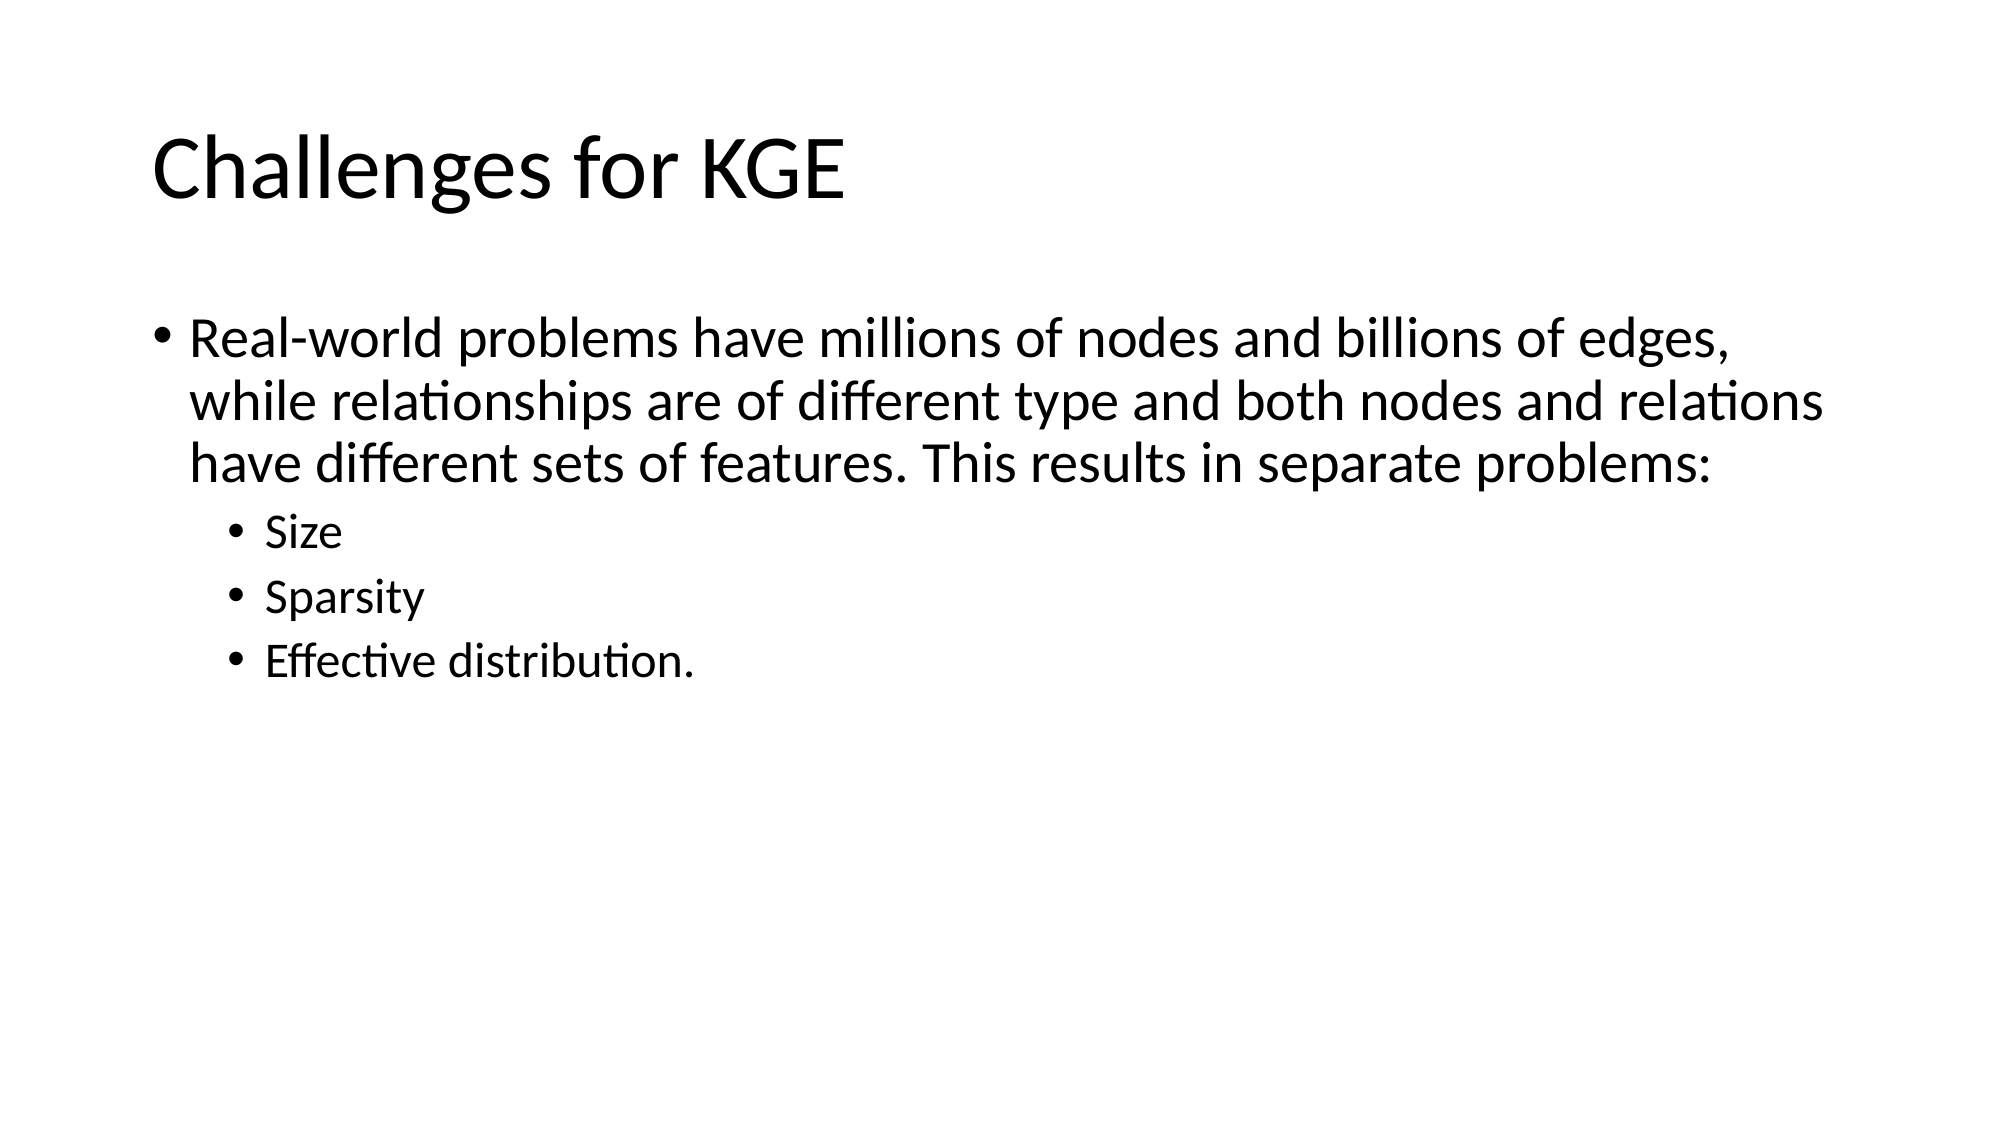

# Challenges for KGE
Real-world problems have millions of nodes and billions of edges, while relationships are of different type and both nodes and relations have different sets of features. This results in separate problems:
Size
Sparsity
Effective distribution.